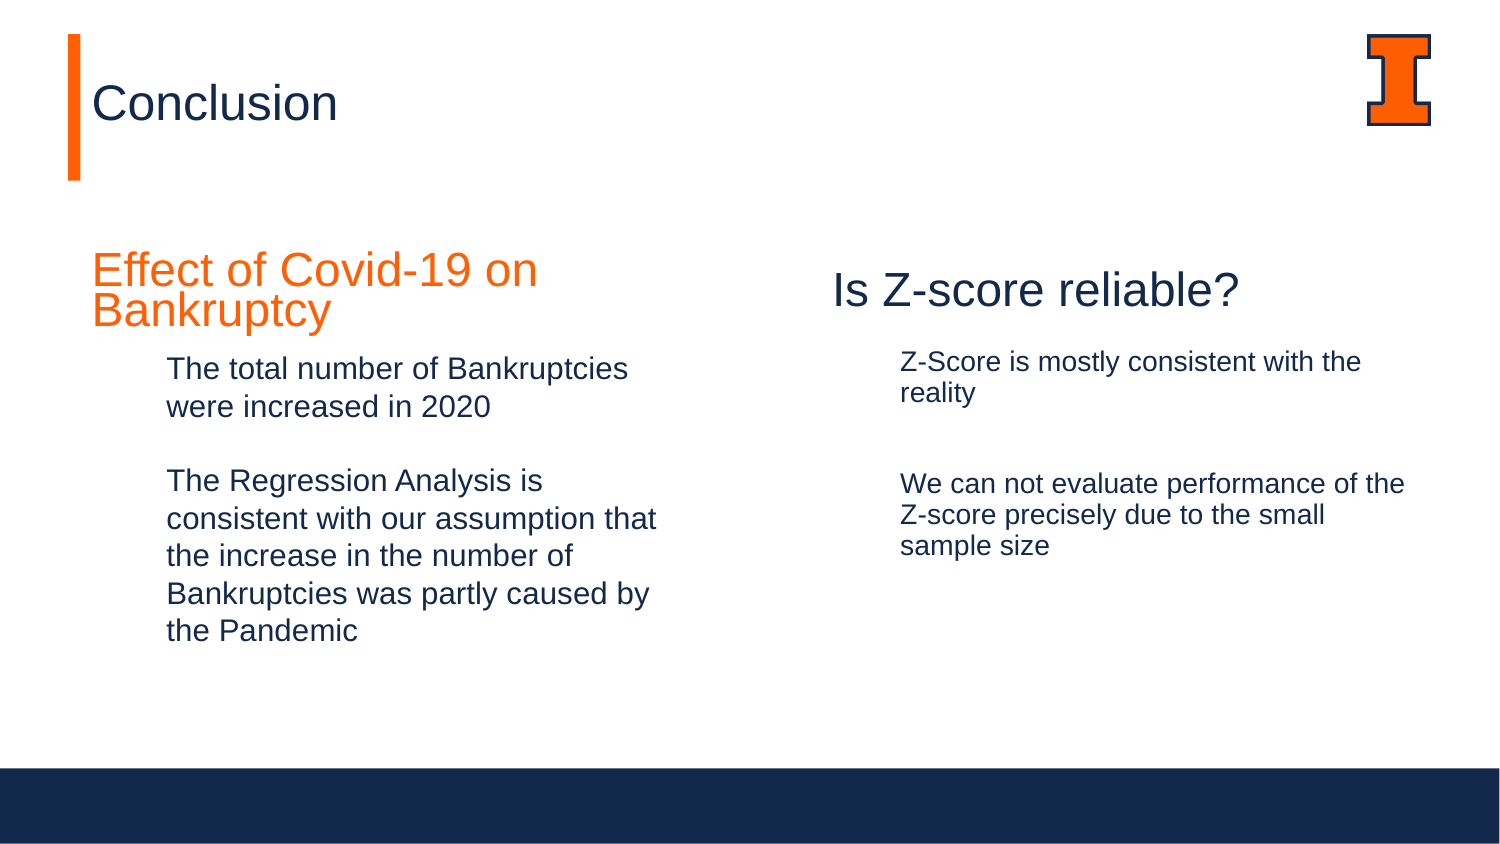

Conclusion
Effect of Covid-19 on Bankruptcy
Is Z-score reliable?
Z-Score is mostly consistent with the reality

We can not evaluate performance of the Z-score precisely due to the small sample size

The total number of Bankruptcies were increased in 2020
The Regression Analysis is consistent with our assumption that the increase in the number of Bankruptcies was partly caused by the Pandemic